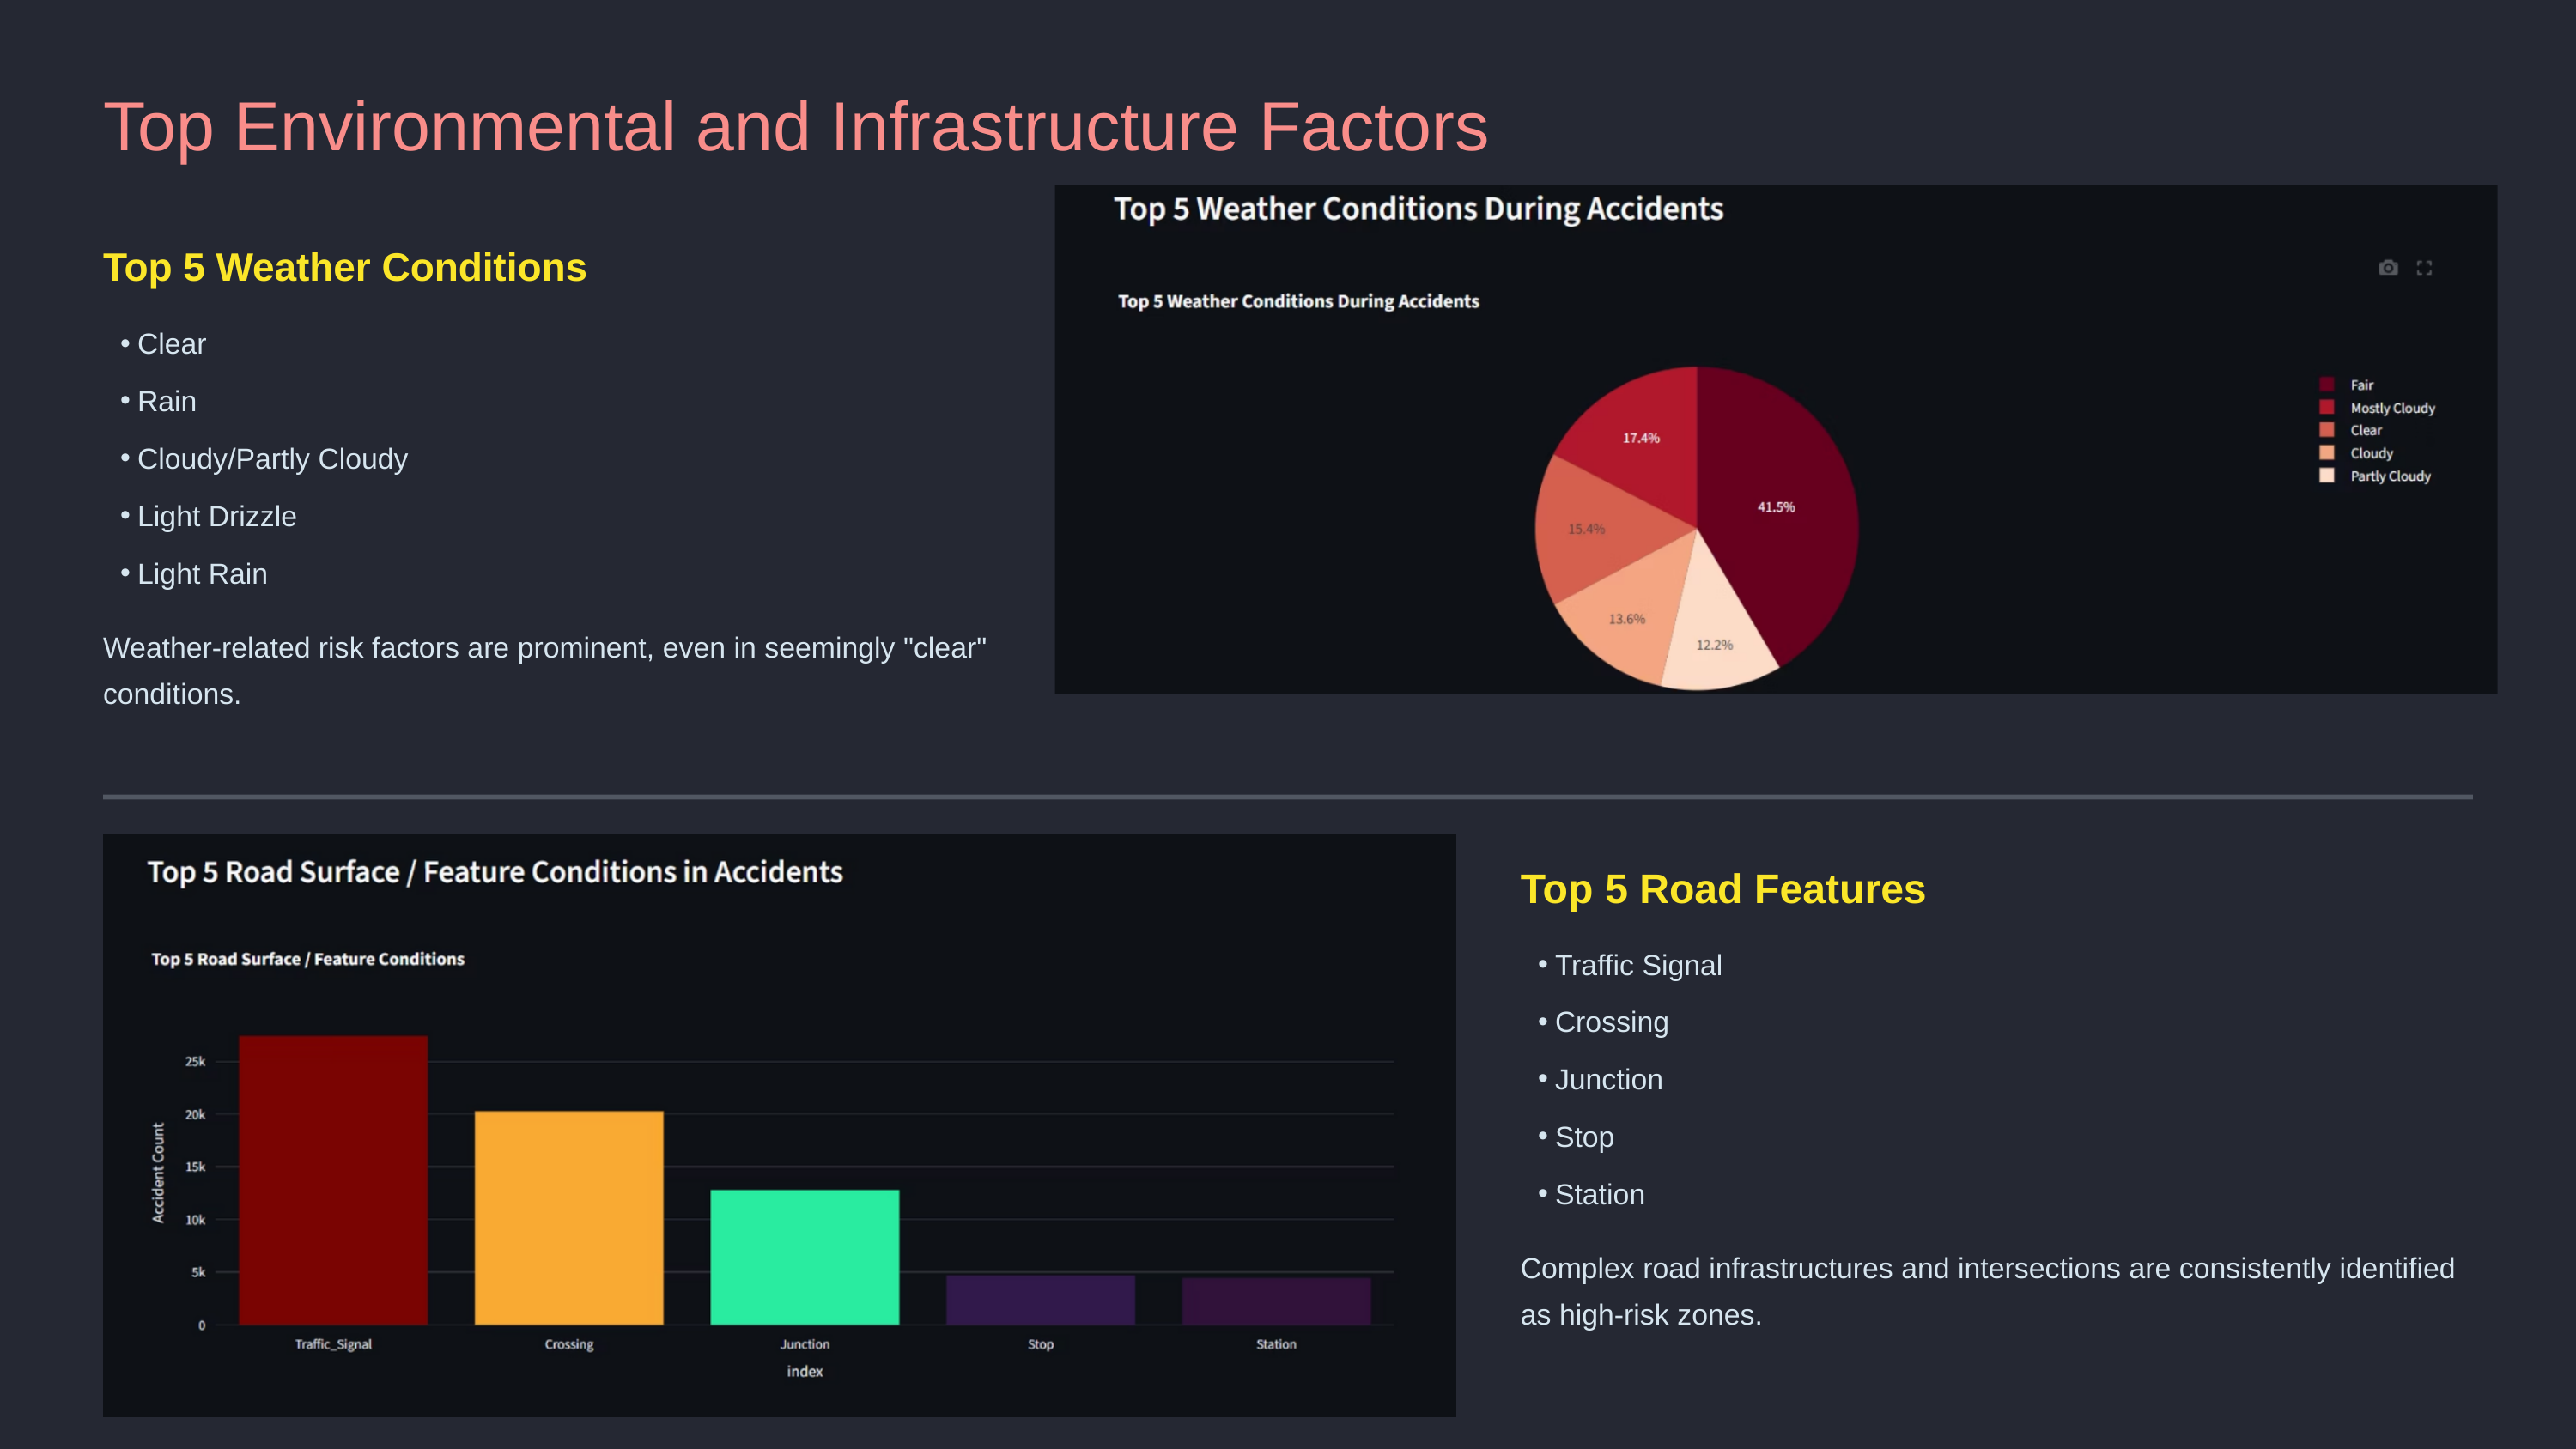

Top Environmental and Infrastructure Factors

Top 5 Weather Conditions
Clear
Rain
Cloudy/Partly Cloudy
Light Drizzle
Light Rain
Weather-related risk factors are prominent, even in seemingly "clear" conditions.

Top 5 Road Features
Traffic Signal
Crossing
Junction
Stop
Station
Complex road infrastructures and intersections are consistently identified as high-risk zones.